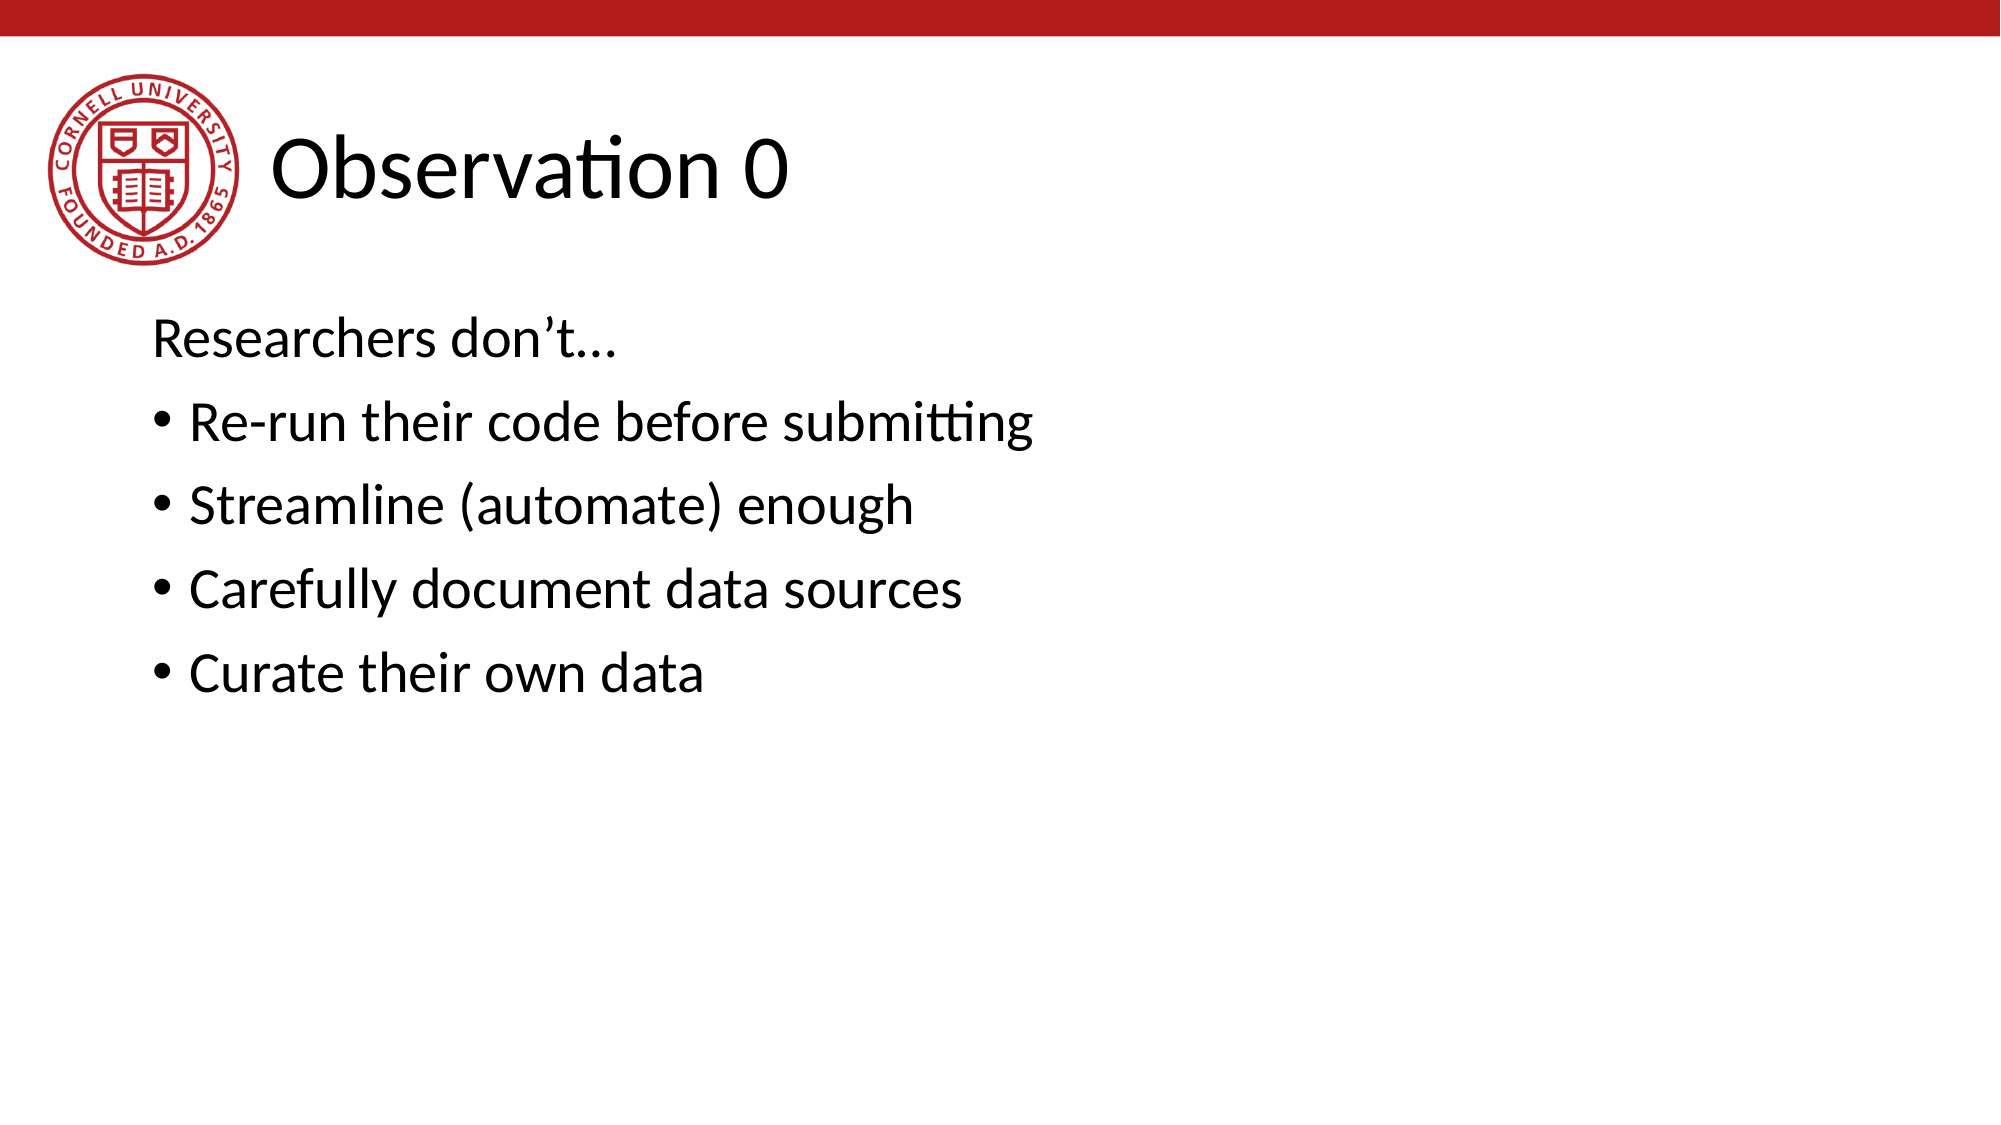

# Observation 0
Researchers don’t…
Re-run their code before submitting
Streamline (automate) enough
Carefully document data sources
Curate their own data